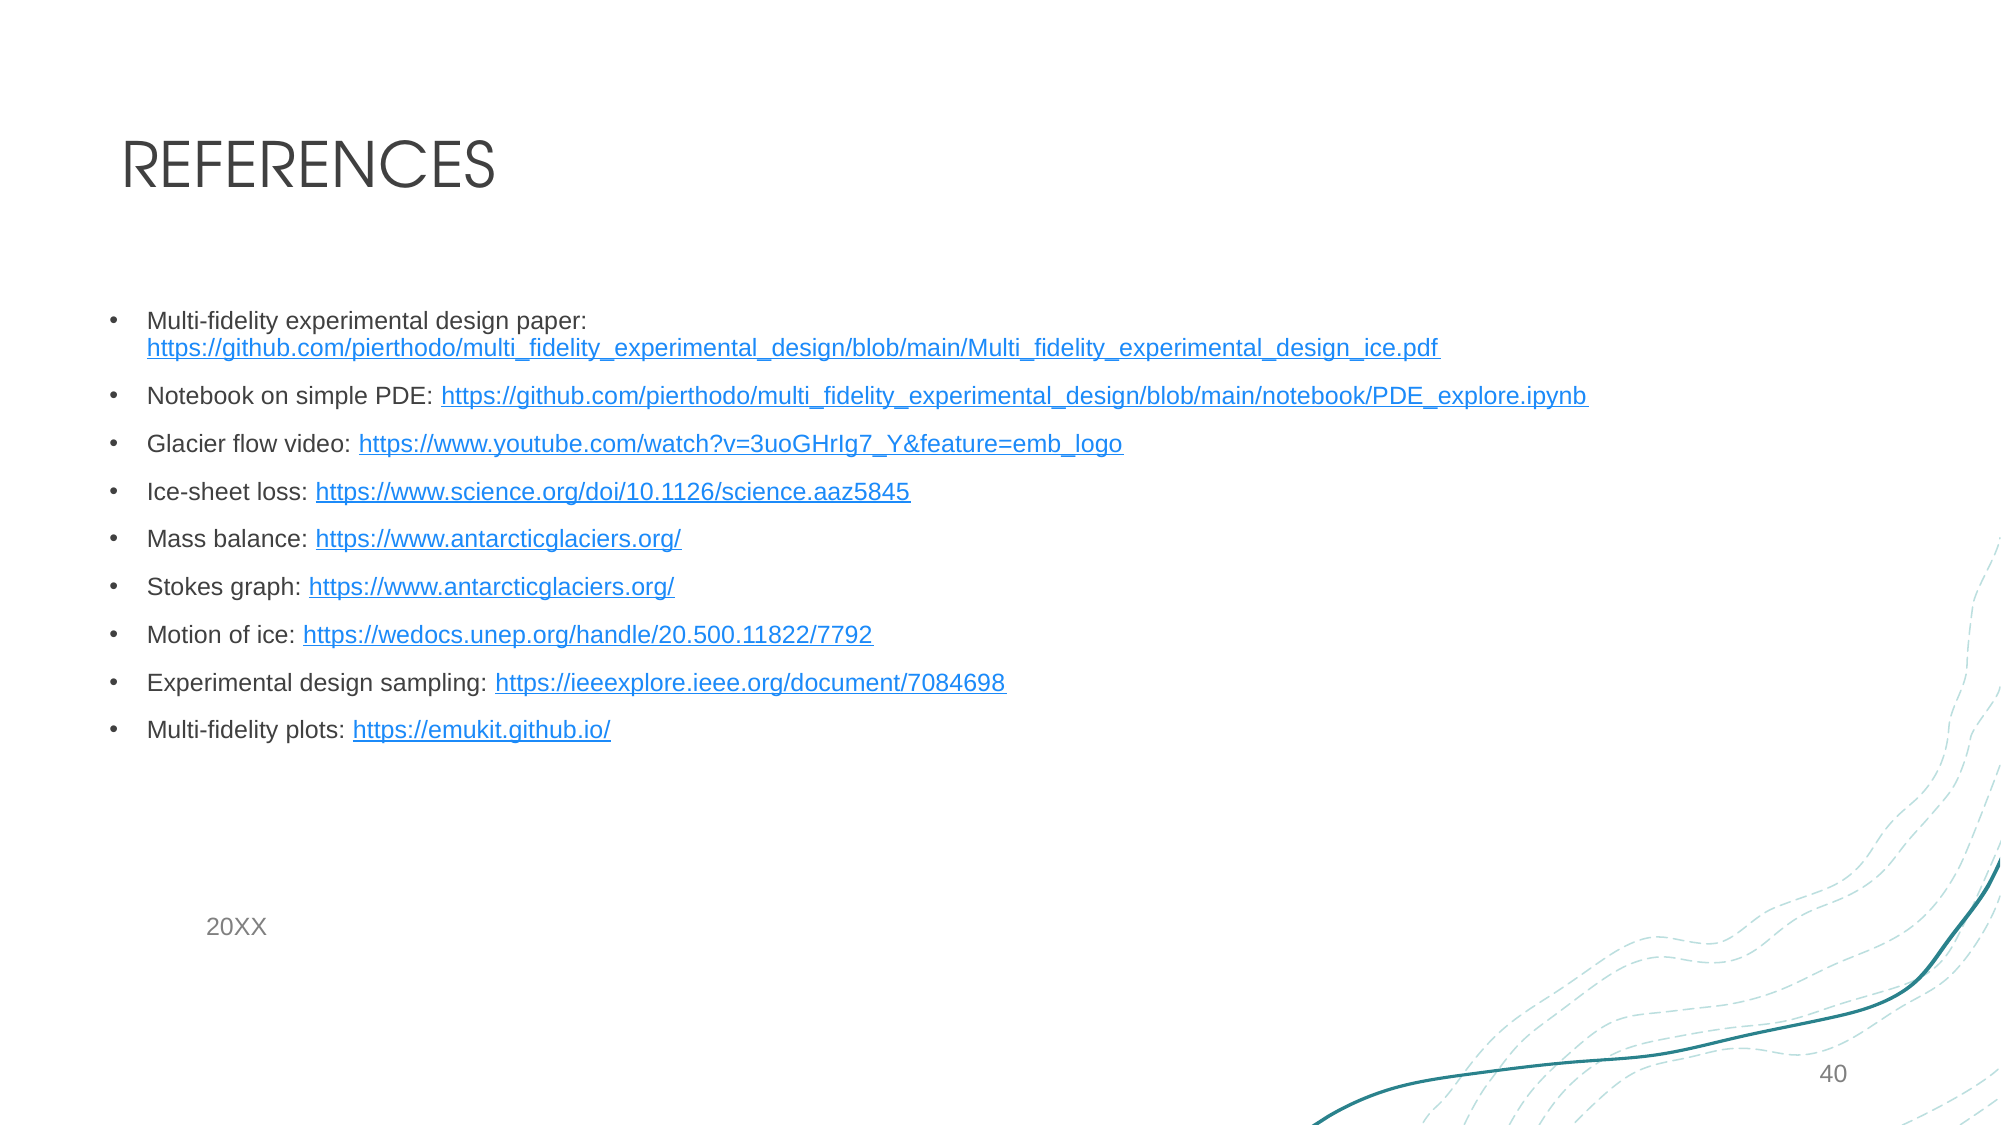

# References

Multi-fidelity experimental design paper: https://github.com/pierthodo/multi_fidelity_experimental_design/blob/main/Multi_fidelity_experimental_design_ice.pdf
Notebook on simple PDE: https://github.com/pierthodo/multi_fidelity_experimental_design/blob/main/notebook/PDE_explore.ipynb
Glacier flow video: https://www.youtube.com/watch?v=3uoGHrIg7_Y&feature=emb_logo
Ice-sheet loss: https://www.science.org/doi/10.1126/science.aaz5845
Mass balance: https://www.antarcticglaciers.org/
Stokes graph: https://www.antarcticglaciers.org/
Motion of ice: https://wedocs.unep.org/handle/20.500.11822/7792
Experimental design sampling: https://ieeexplore.ieee.org/document/7084698
Multi-fidelity plots: https://emukit.github.io/

20XX
40